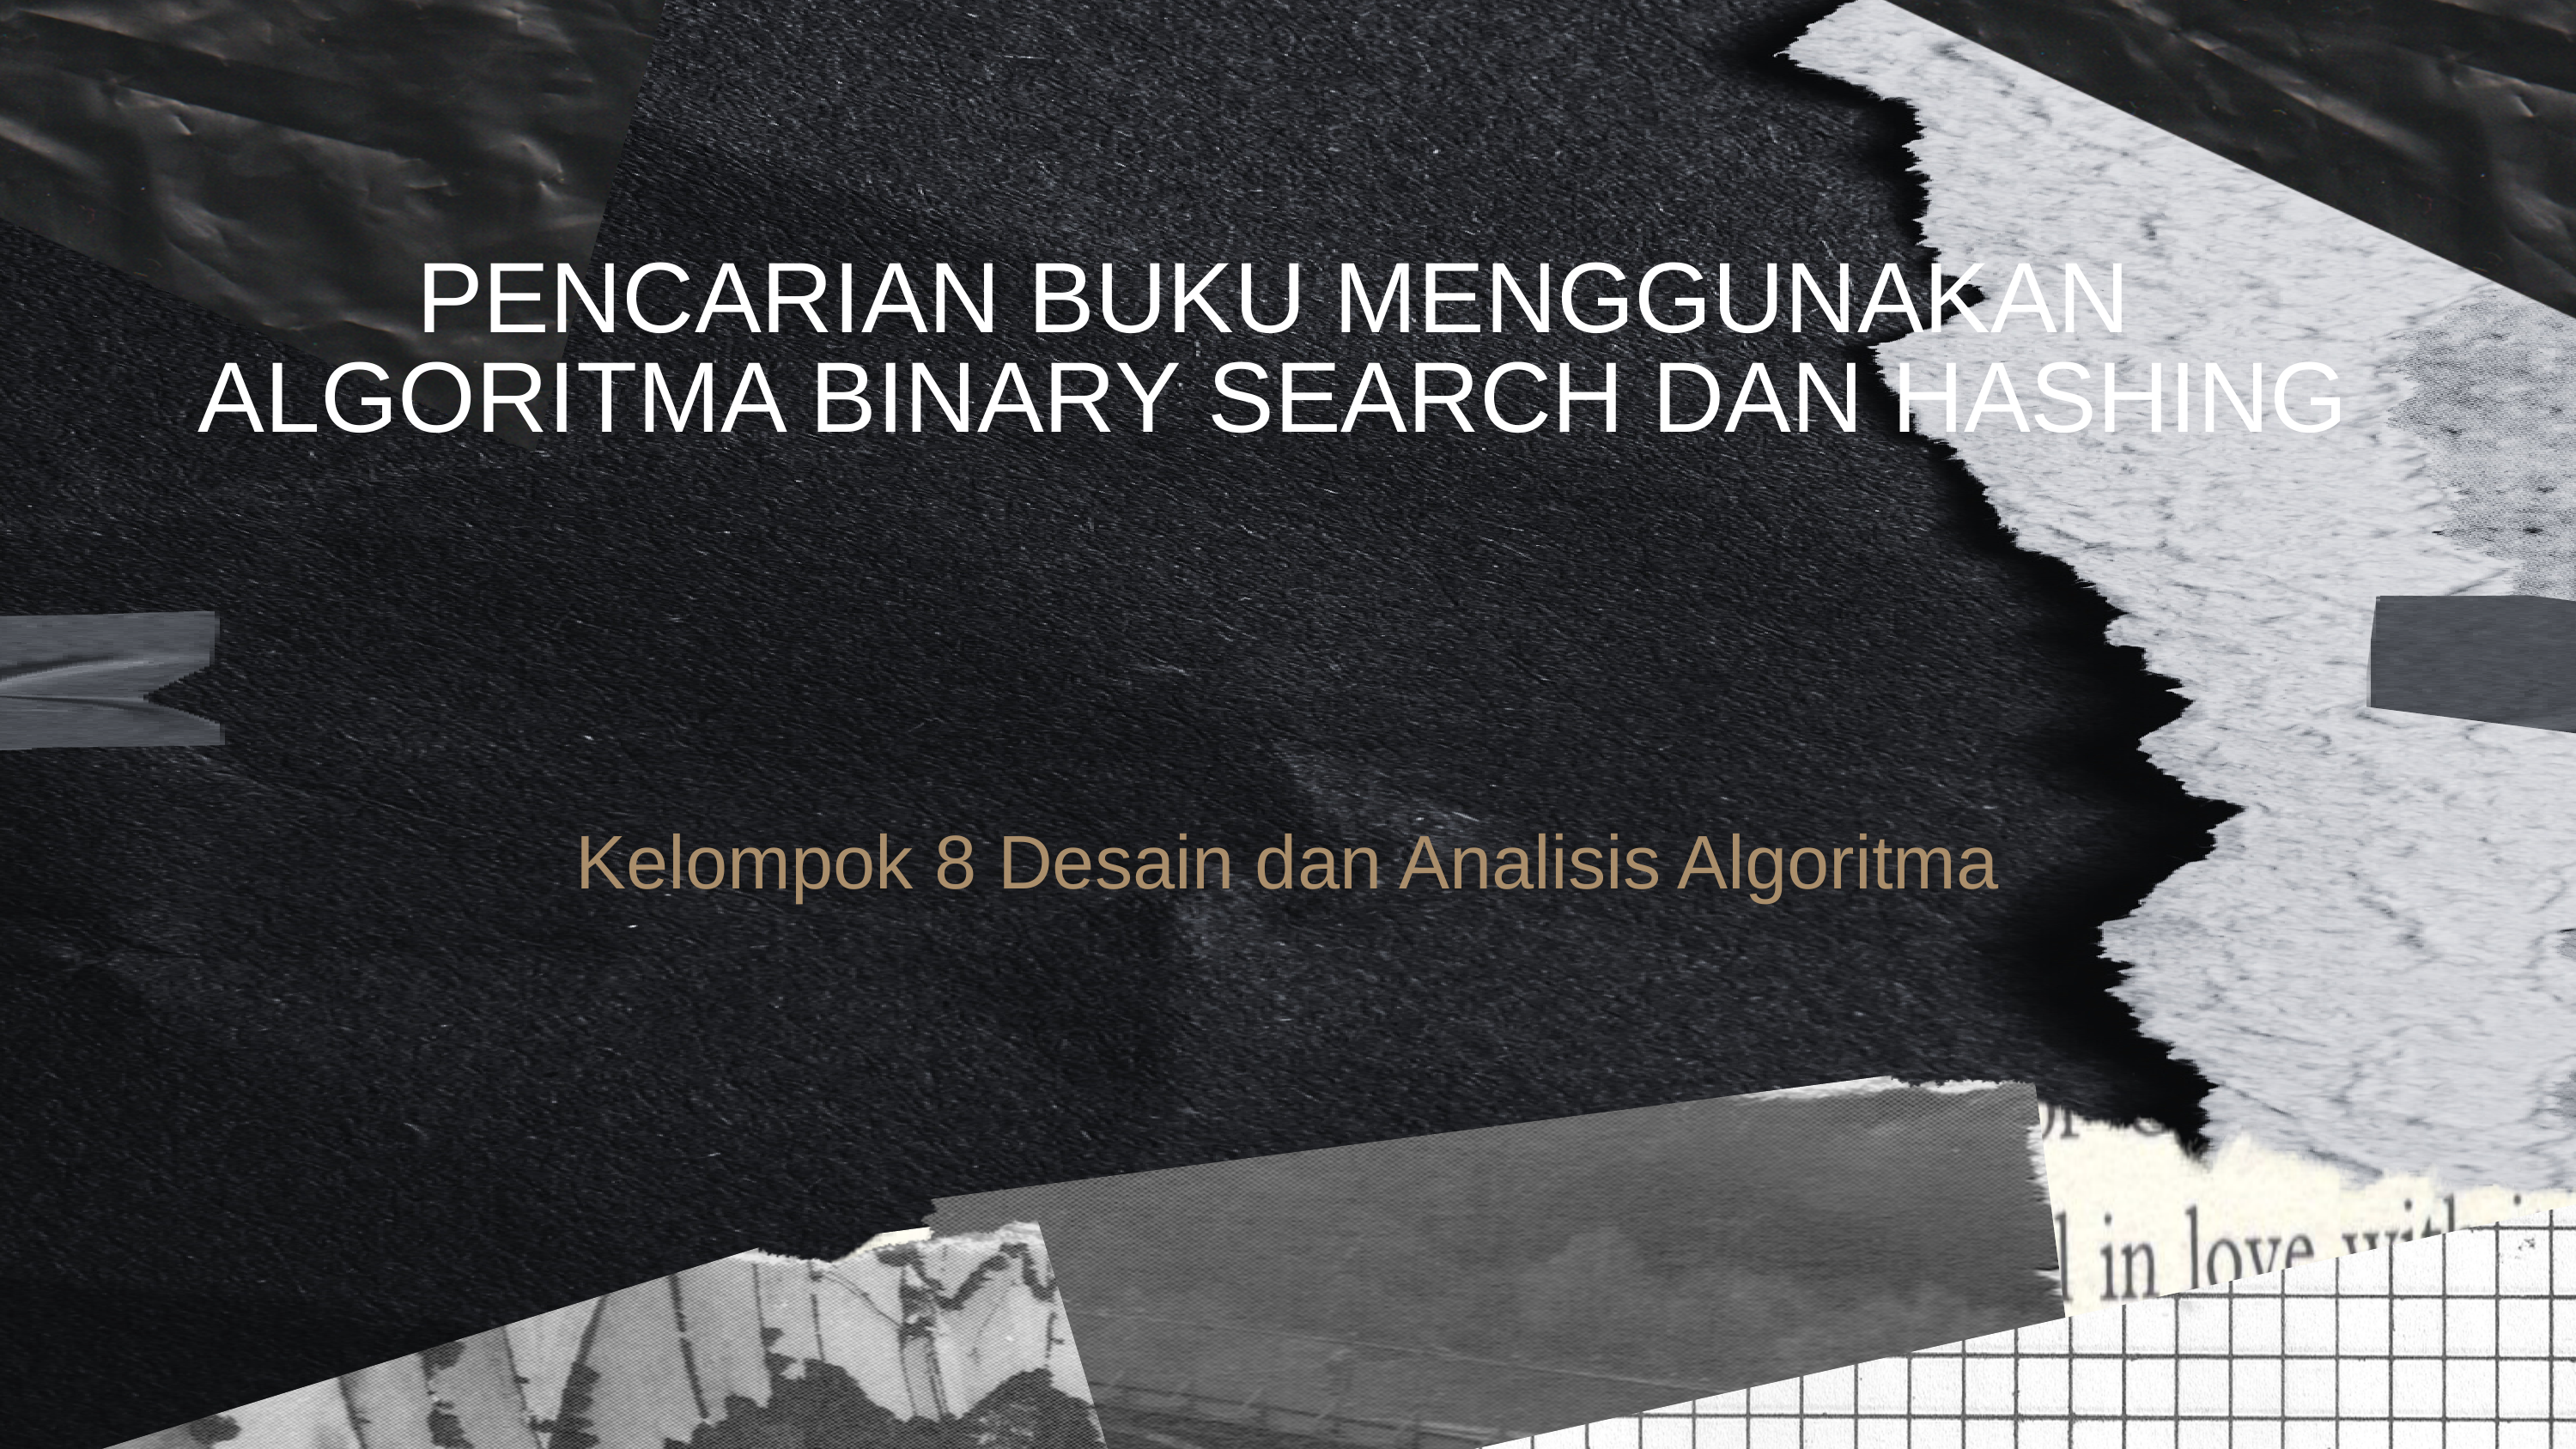

PENCARIAN BUKU MENGGUNAKAN ALGORITMA BINARY SEARCH DAN HASHING

Kelompok 8 Desain dan Analisis Algoritma